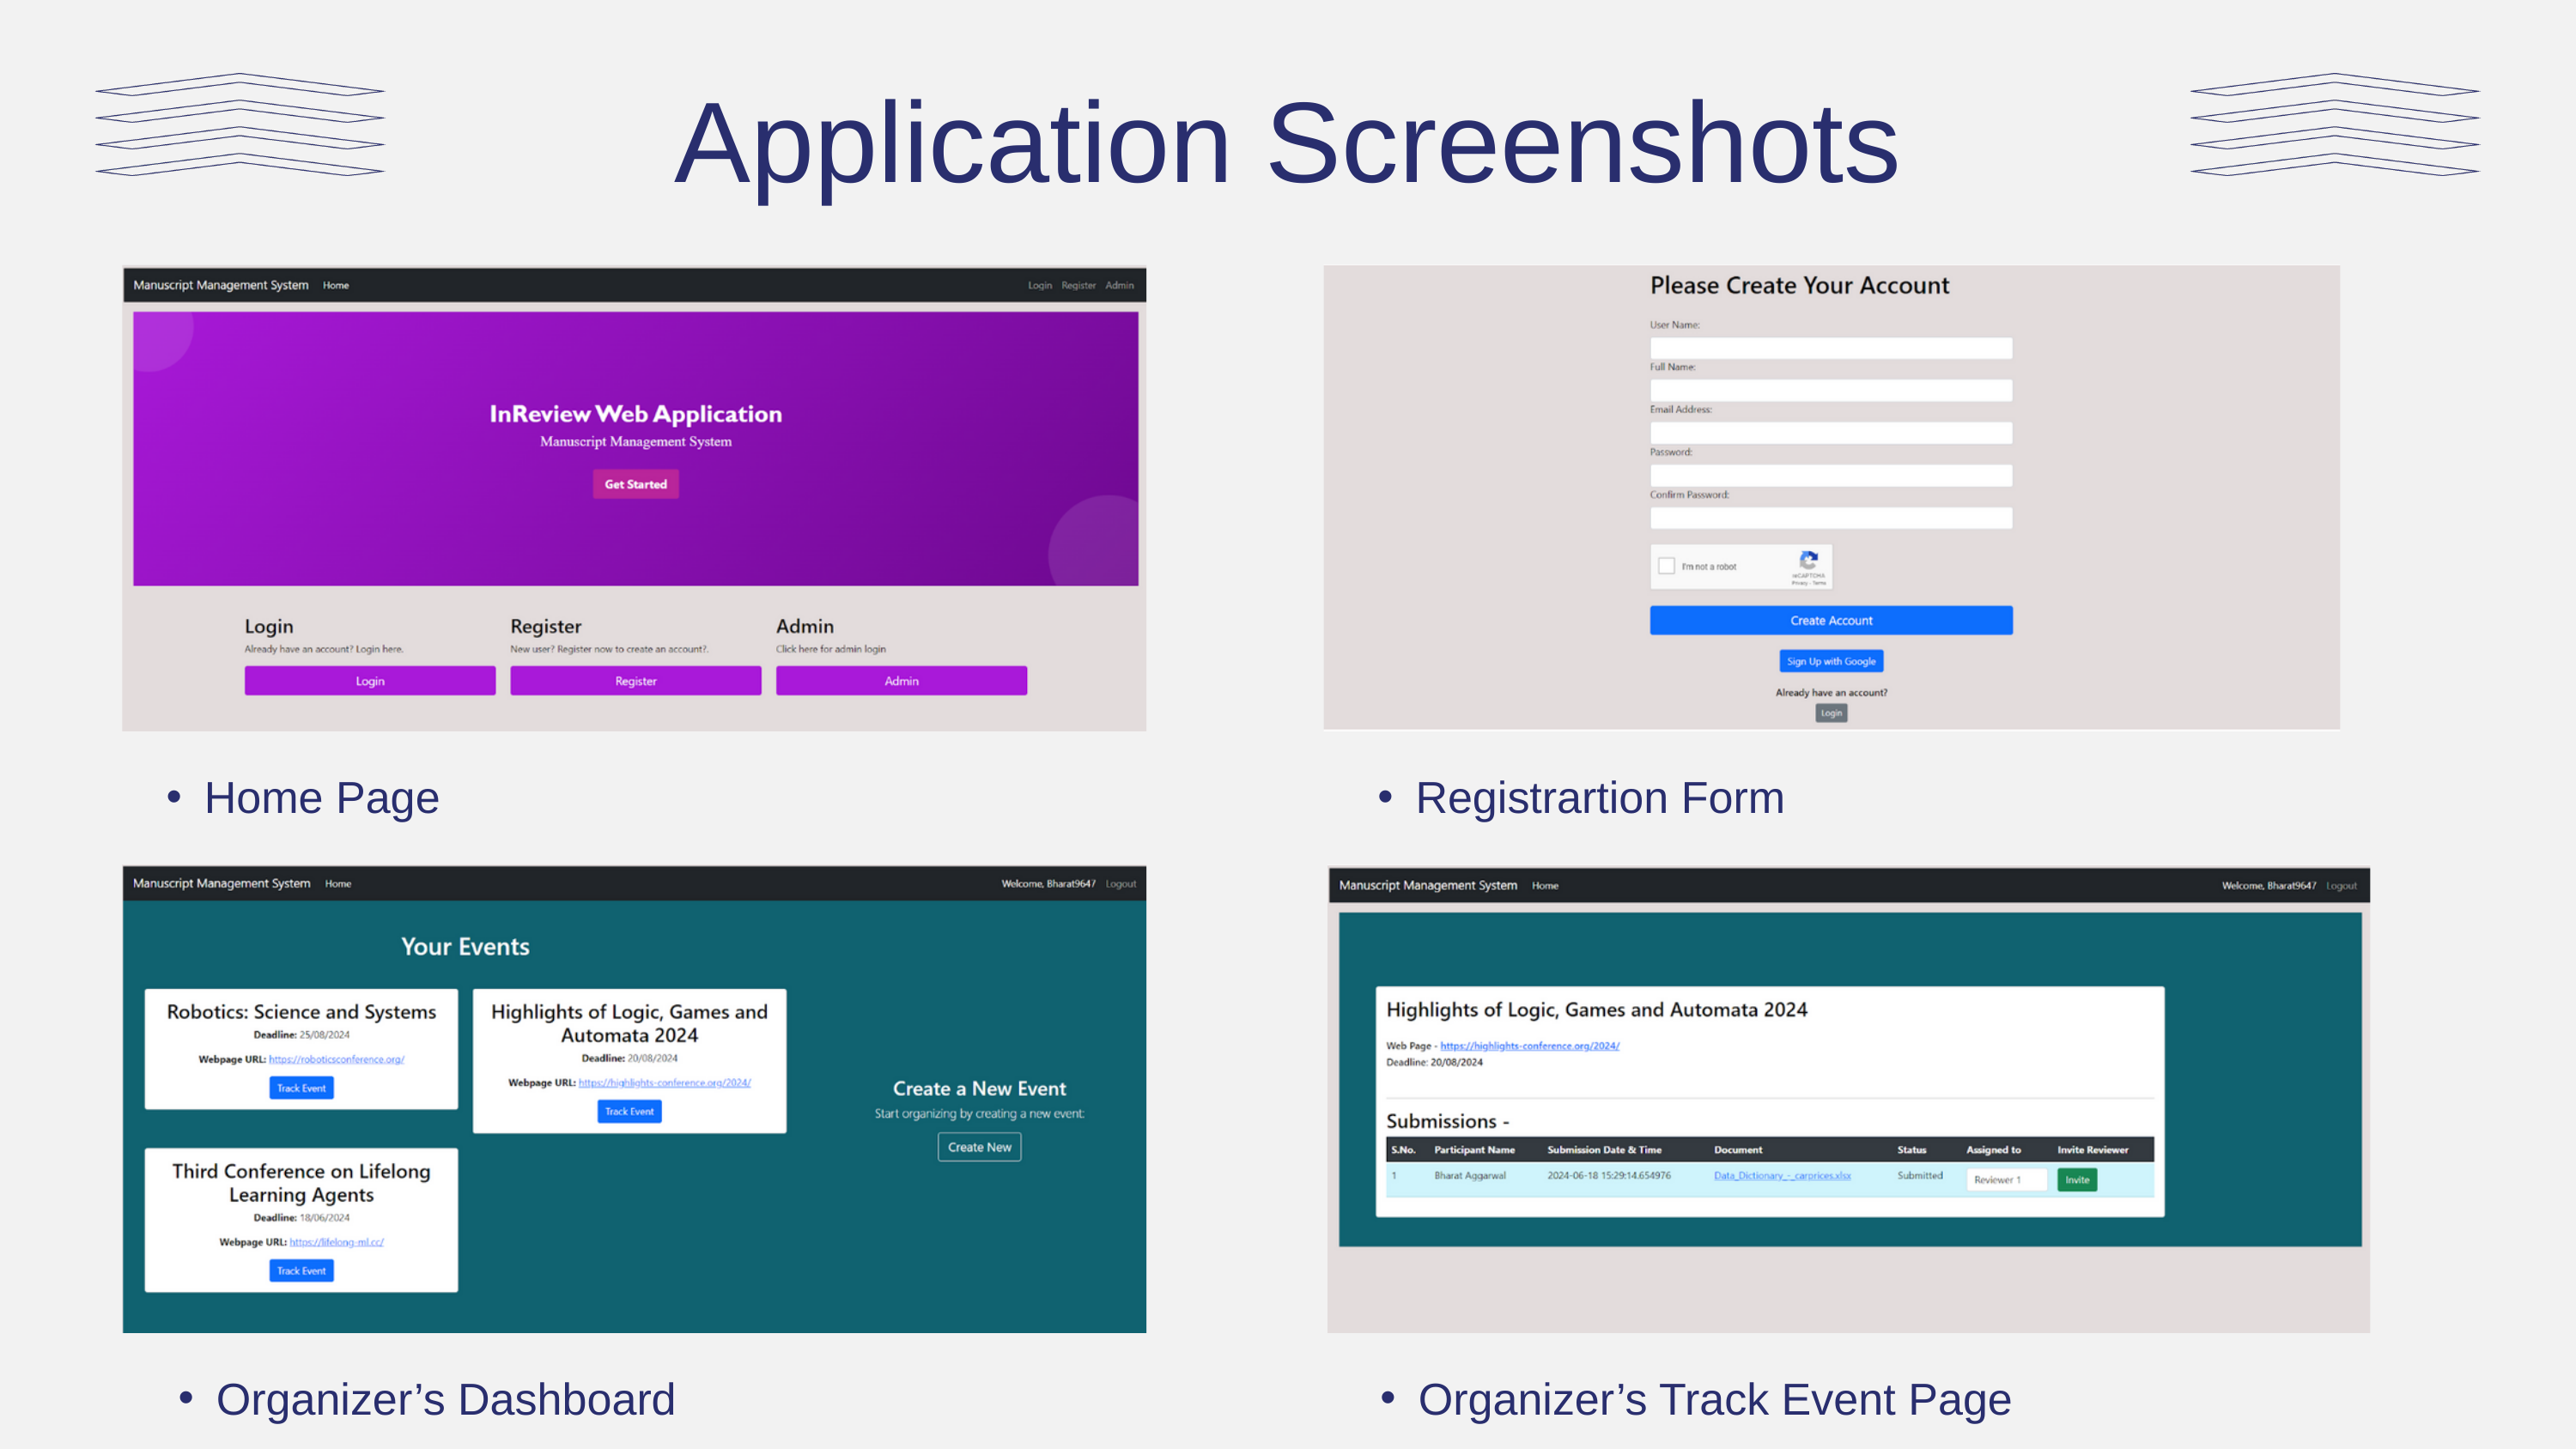

Application Screenshots

Home Page
Registrartion Form

Organizer’s Dashboard
Organizer’s Track Event Page